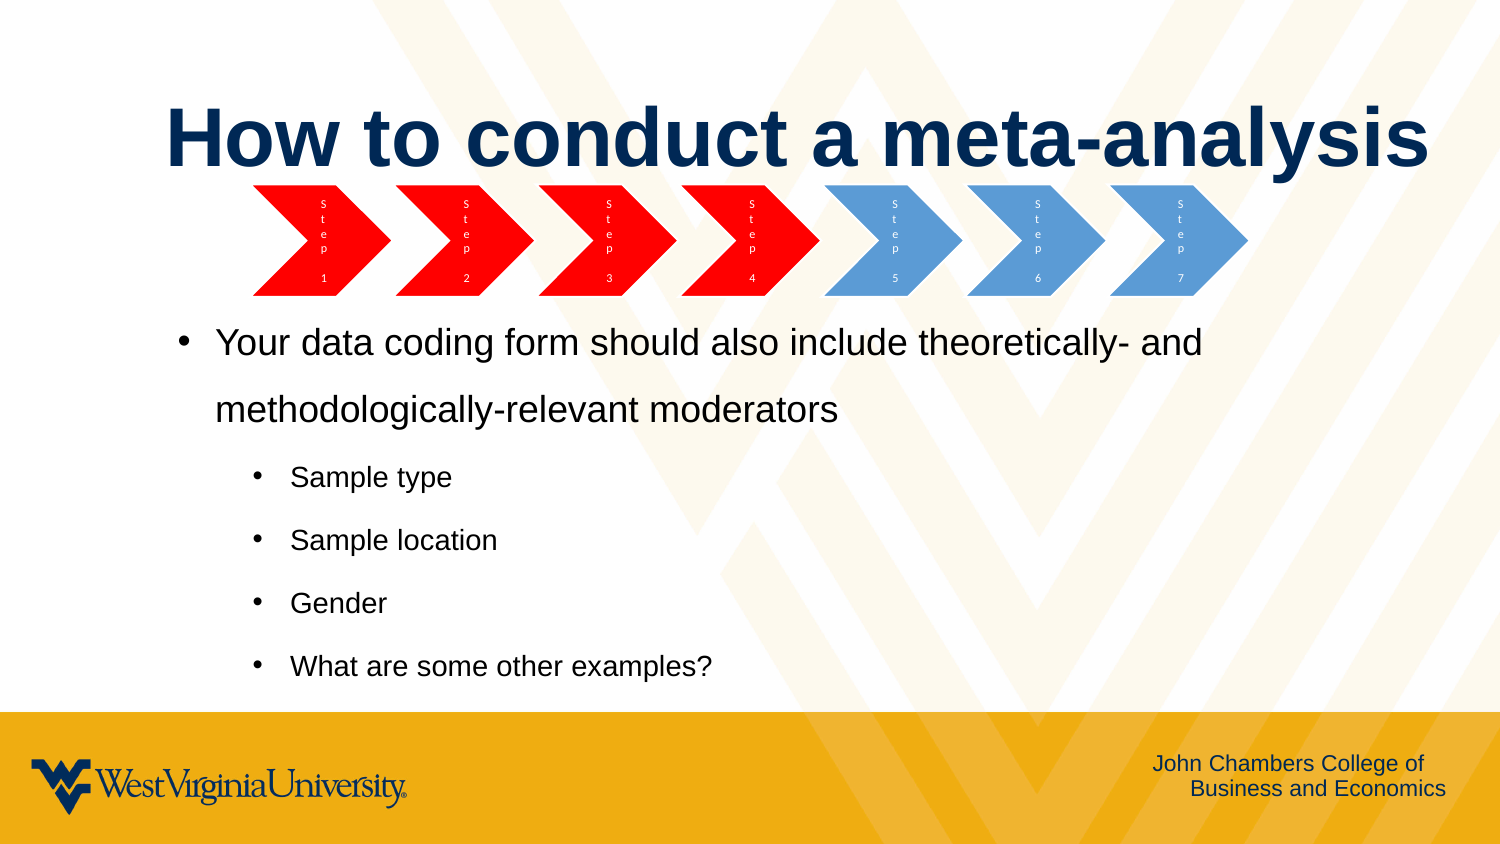

How to conduct a meta-analysis
Step 1

Your data coding form should also include theoretically- and methodologically-relevant moderators
Sample type
Sample location
Gender
What are some other examples?

John Chambers College of Business and Economics